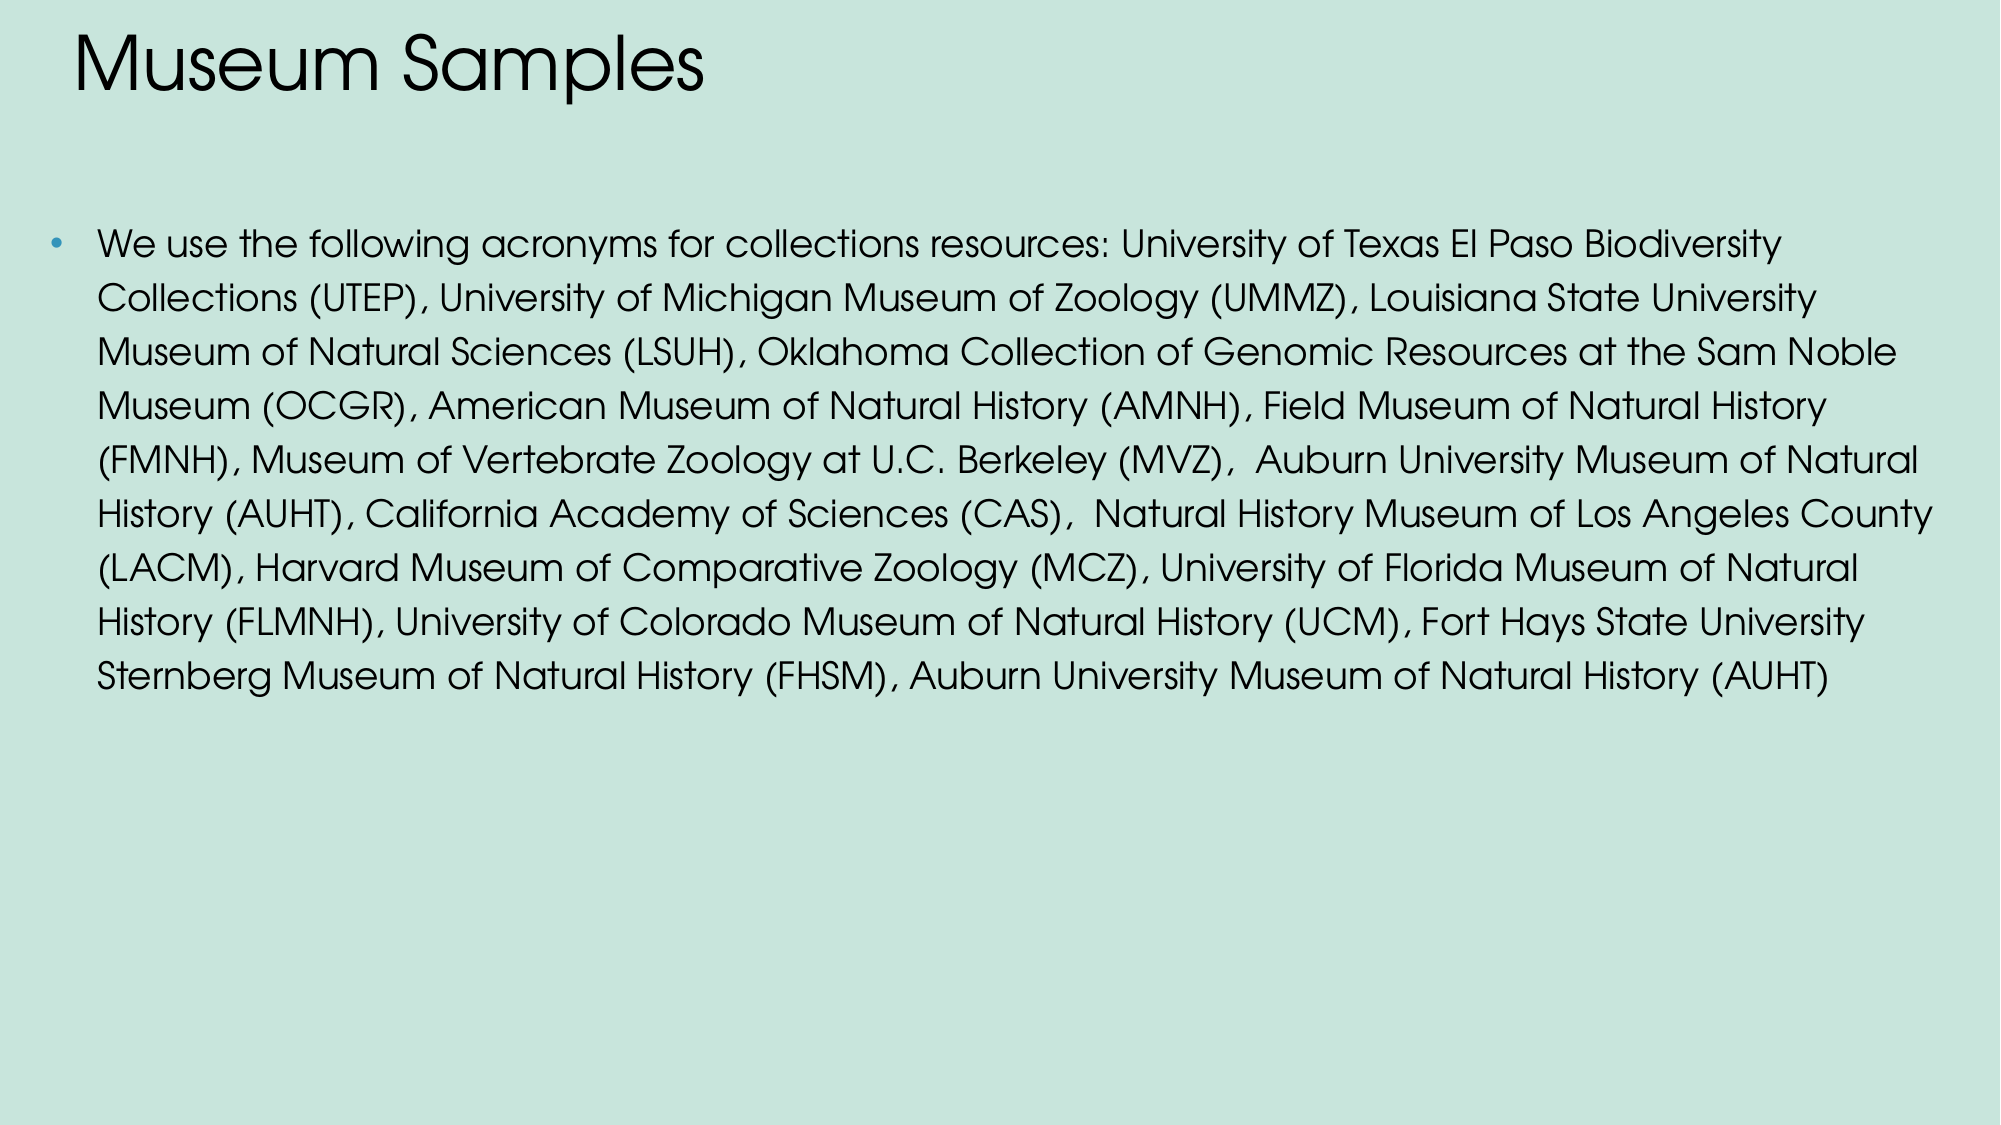

# Museum Samples
28
We use the following acronyms for collections resources: University of Texas El Paso Biodiversity Collections (UTEP), University of Michigan Museum of Zoology (UMMZ), Louisiana State University Museum of Natural Sciences (LSUH), Oklahoma Collection of Genomic Resources at the Sam Noble Museum (OCGR), American Museum of Natural History (AMNH), Field Museum of Natural History (FMNH), Museum of Vertebrate Zoology at U.C. Berkeley (MVZ),  Auburn University Museum of Natural History (AUHT), California Academy of Sciences (CAS),  Natural History Museum of Los Angeles County (LACM), Harvard Museum of Comparative Zoology (MCZ), University of Florida Museum of Natural History (FLMNH), University of Colorado Museum of Natural History (UCM), Fort Hays State University Sternberg Museum of Natural History (FHSM), Auburn University Museum of Natural History (AUHT)